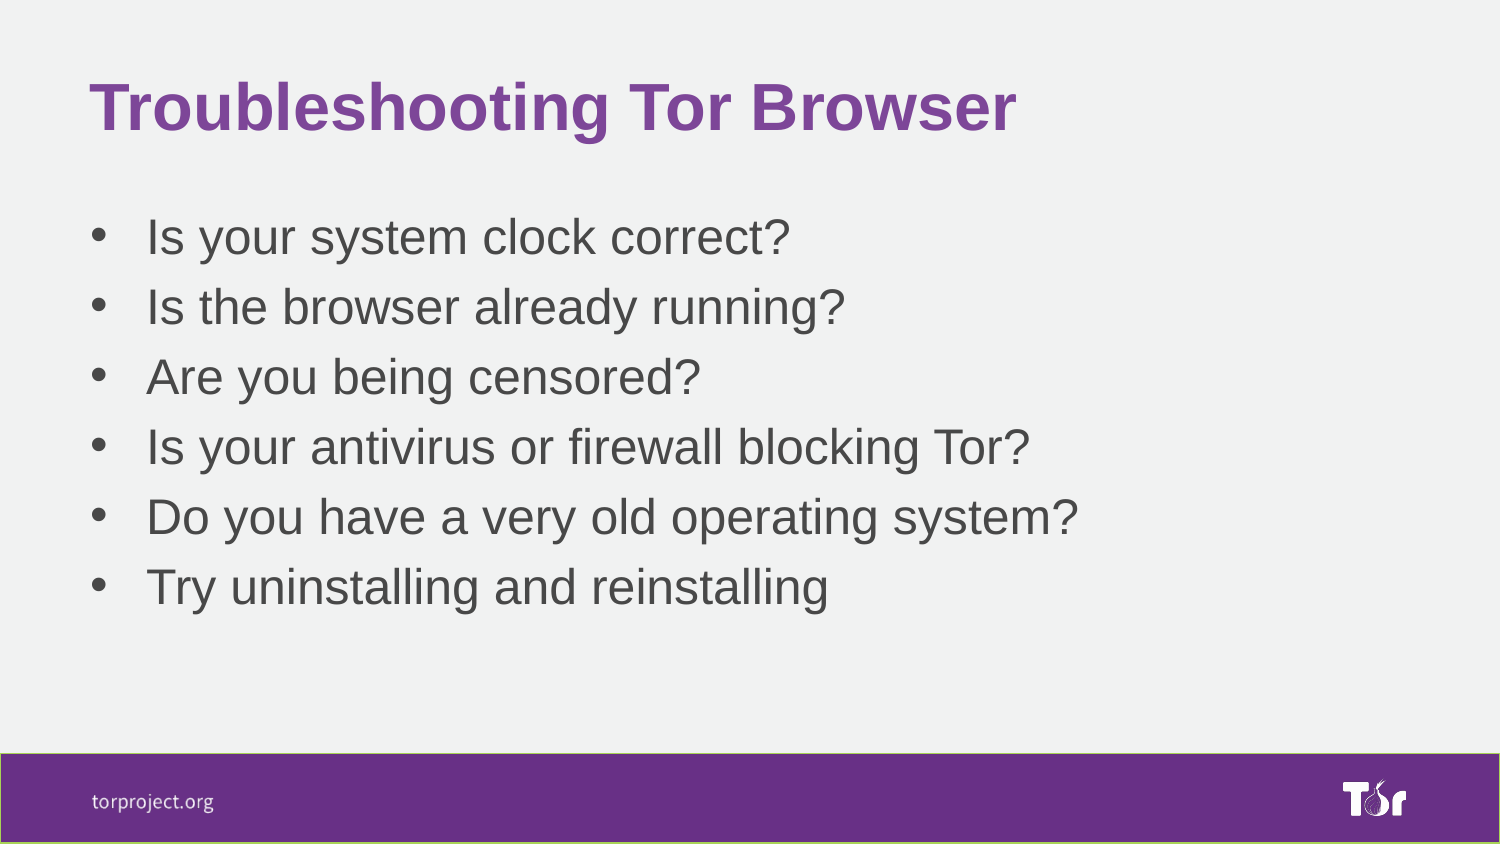

Troubleshooting Tor Browser
Is your system clock correct?
Is the browser already running?
Are you being censored?
Is your antivirus or firewall blocking Tor?
Do you have a very old operating system?
Try uninstalling and reinstalling